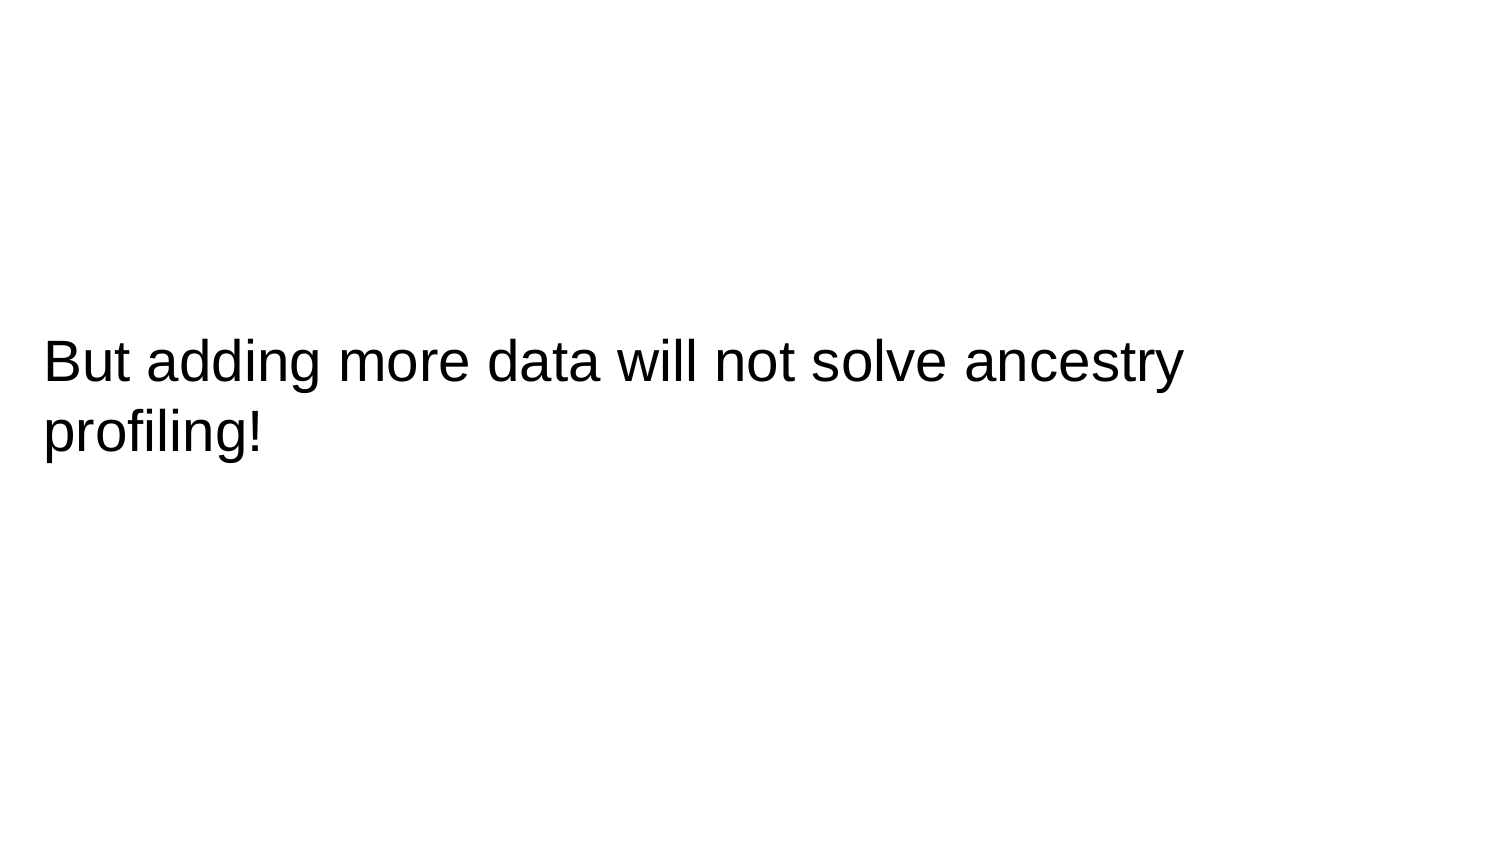

# But adding more data will not solve ancestry profiling!